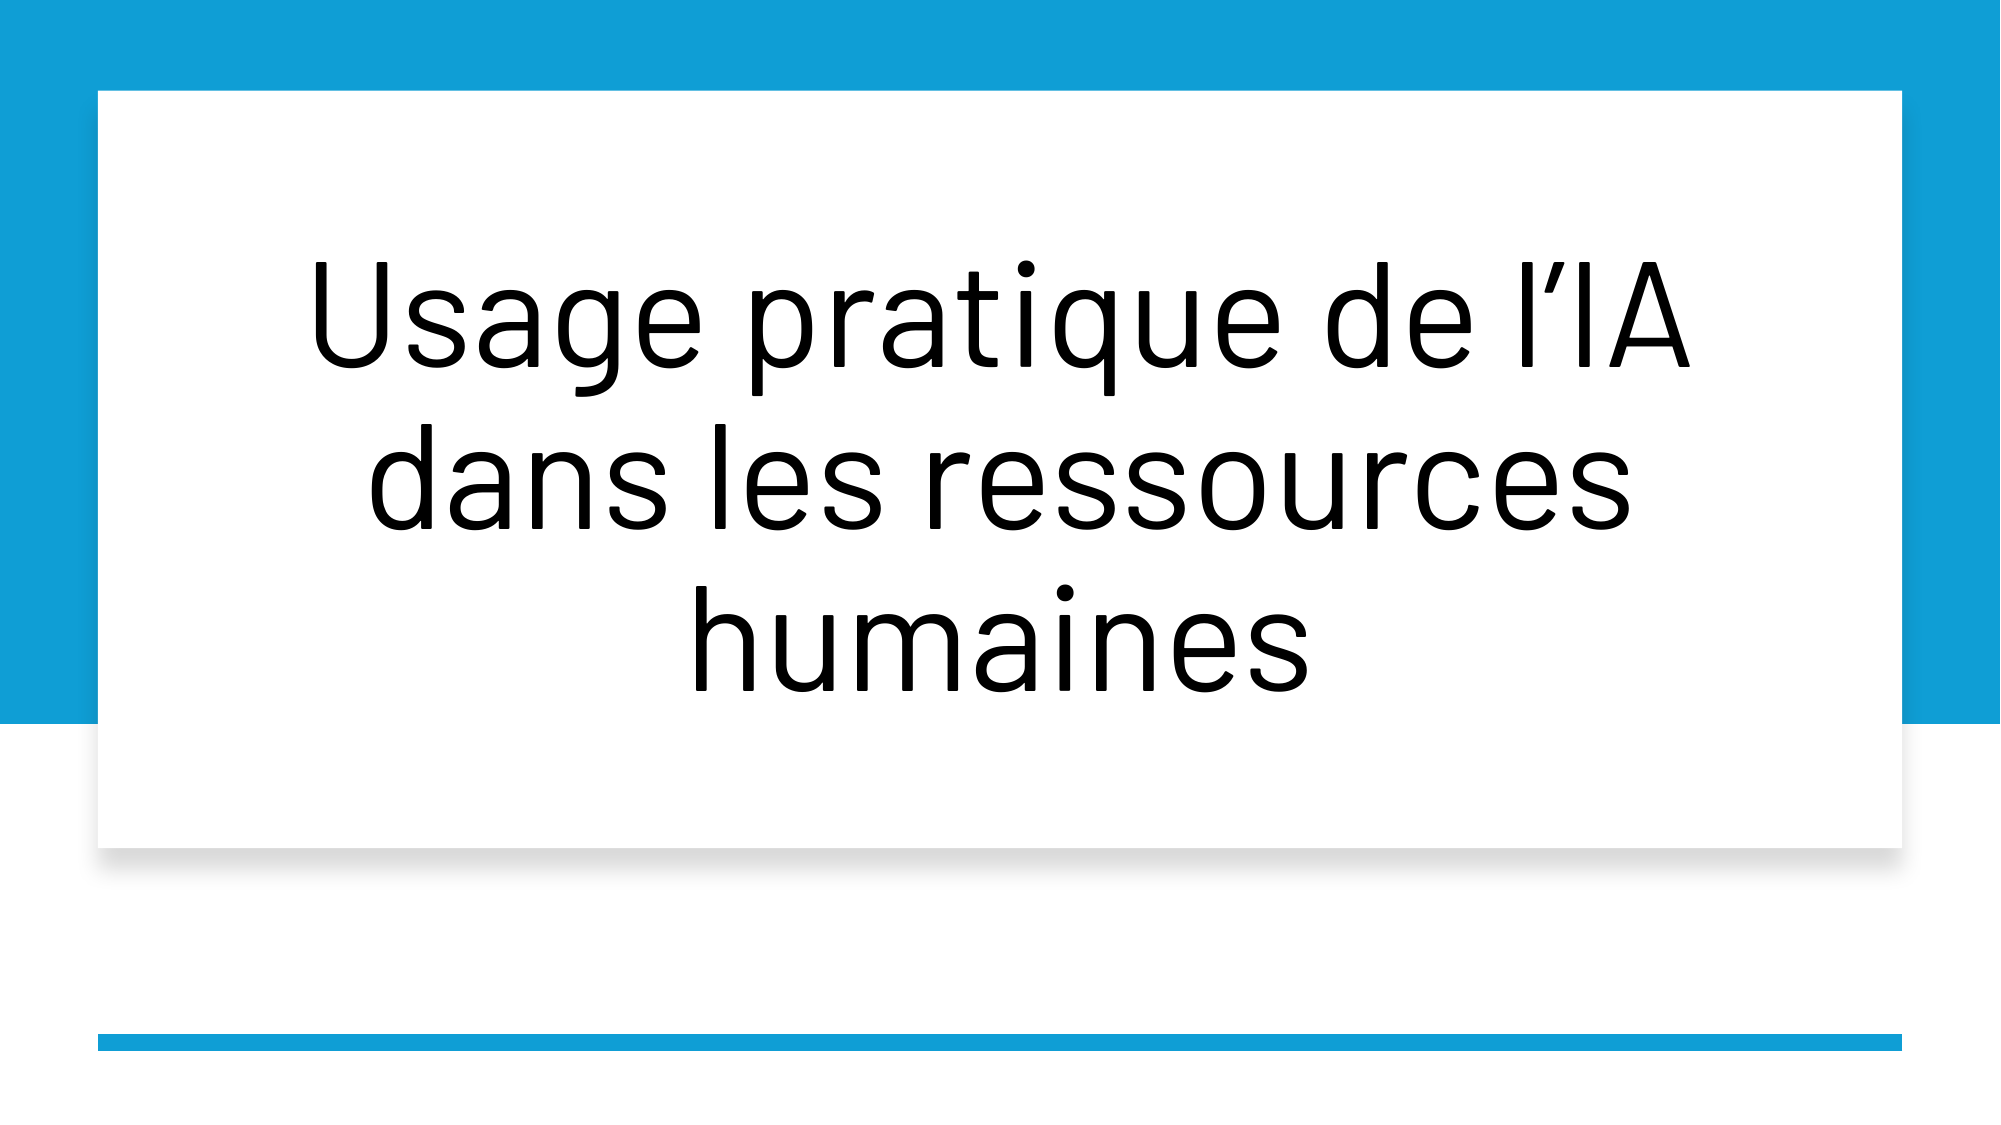

# Usage pratique de l’IA dans les ressources humaines